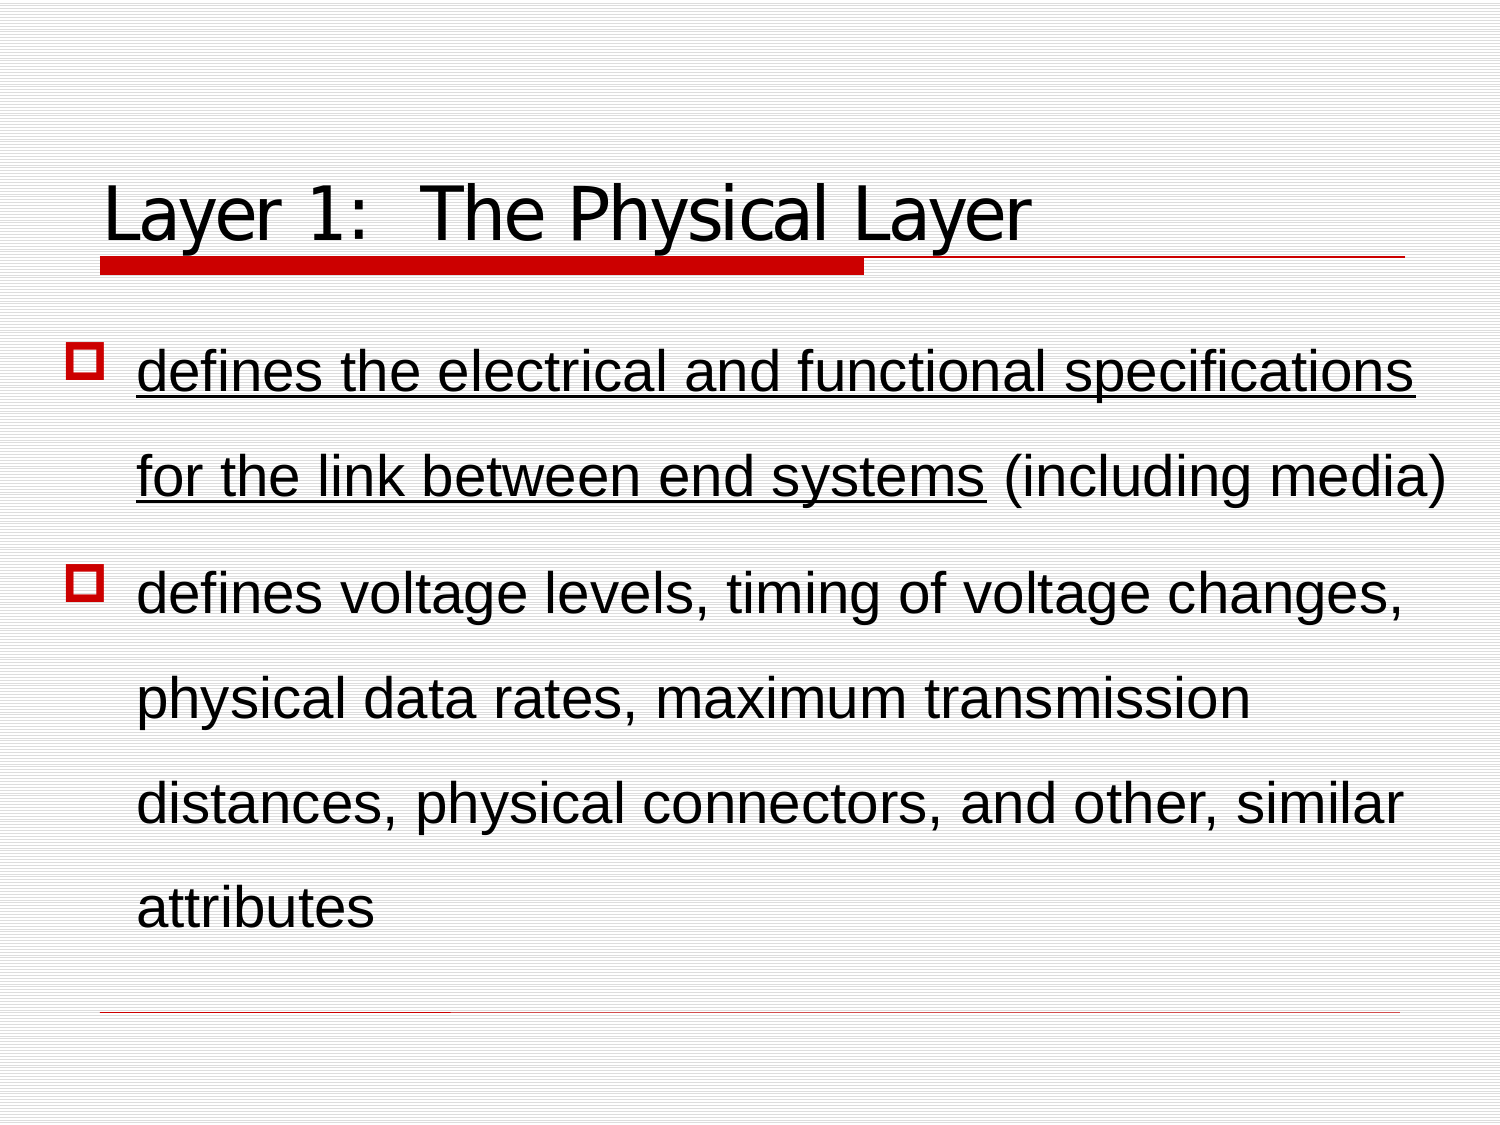

Layer 1:  The Physical Layer
defines the electrical and functional specifications for the link between end systems (including media)
defines voltage levels, timing of voltage changes, physical data rates, maximum transmission distances, physical connectors, and other, similar attributes